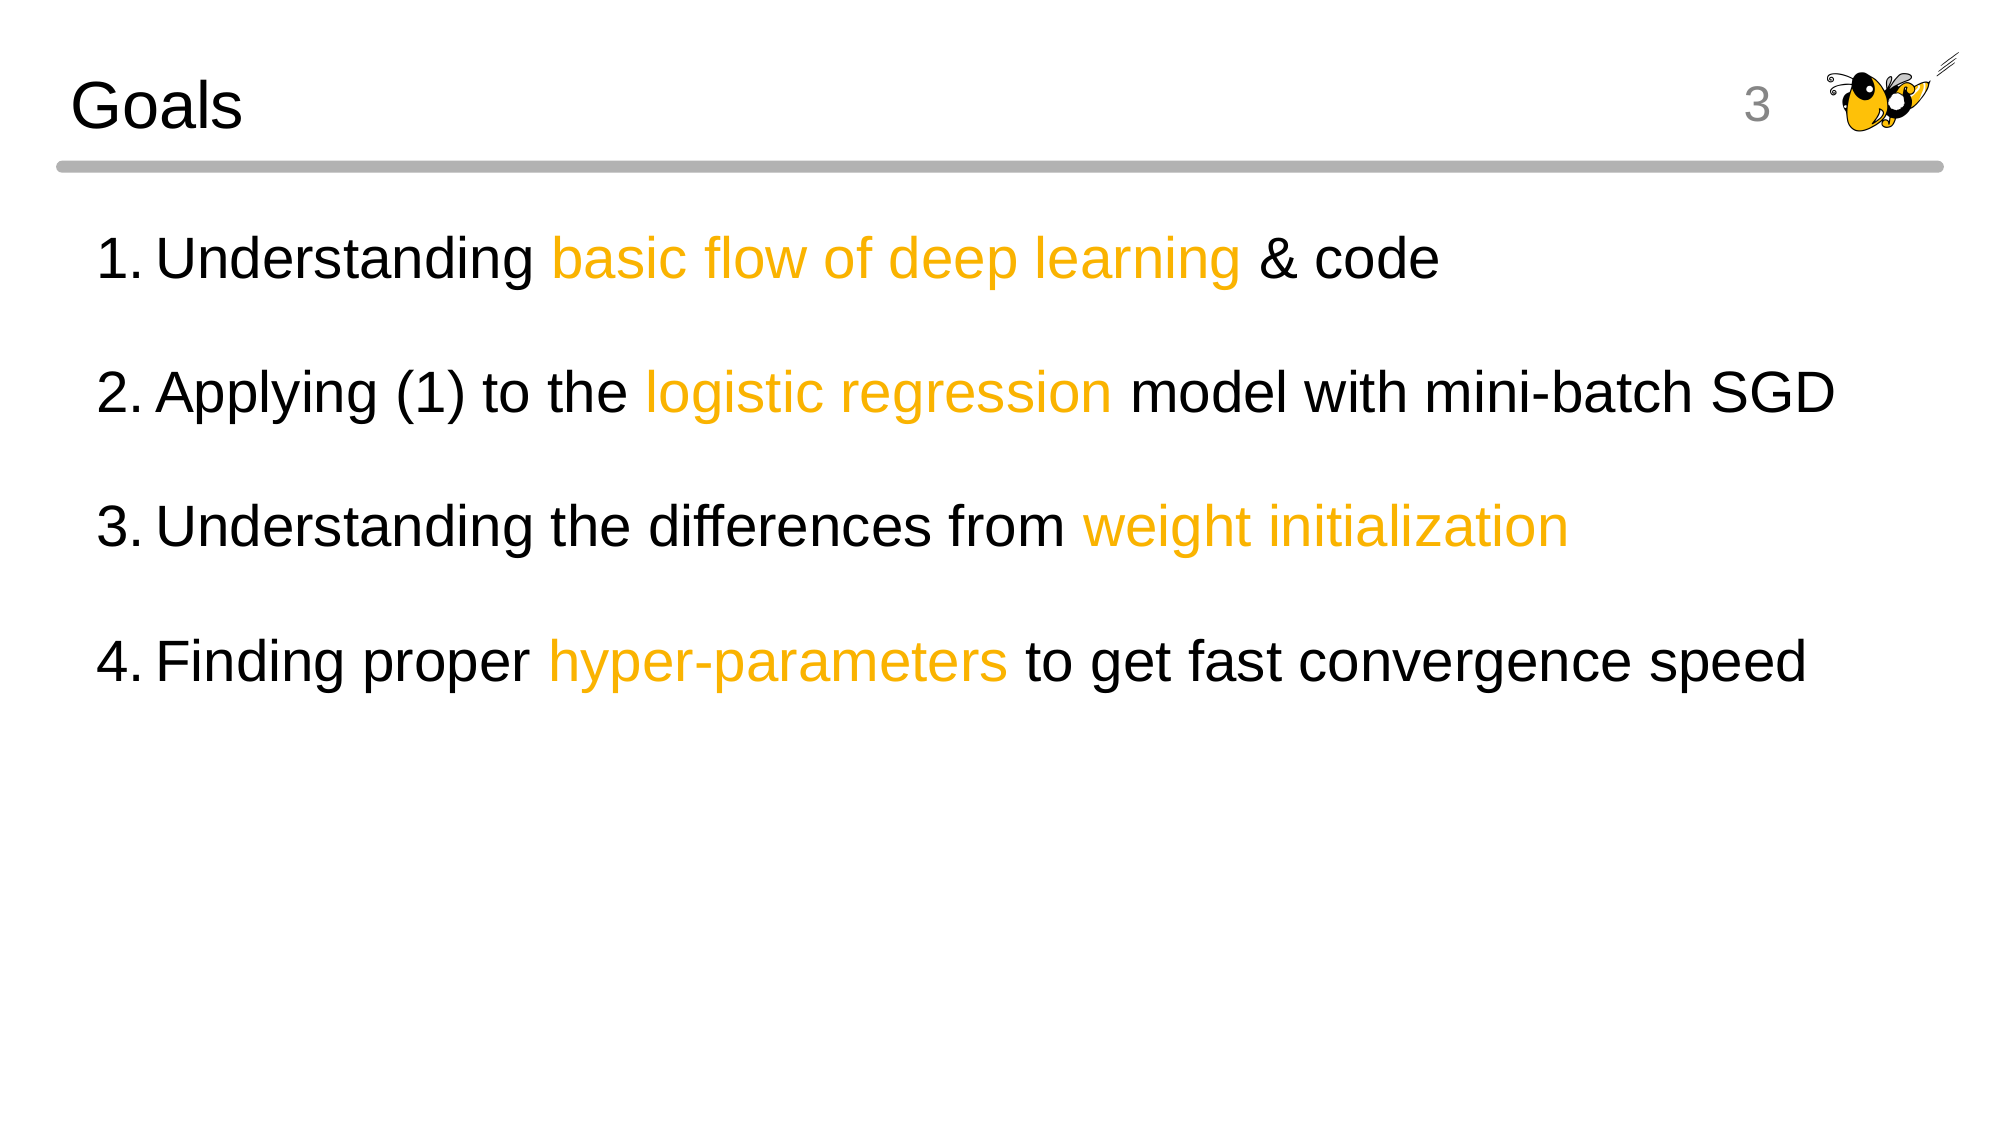

# Goals
3
Understanding basic flow of deep learning & code
Applying (1) to the logistic regression model with mini-batch SGD
Understanding the differences from weight initialization
Finding proper hyper-parameters to get fast convergence speed